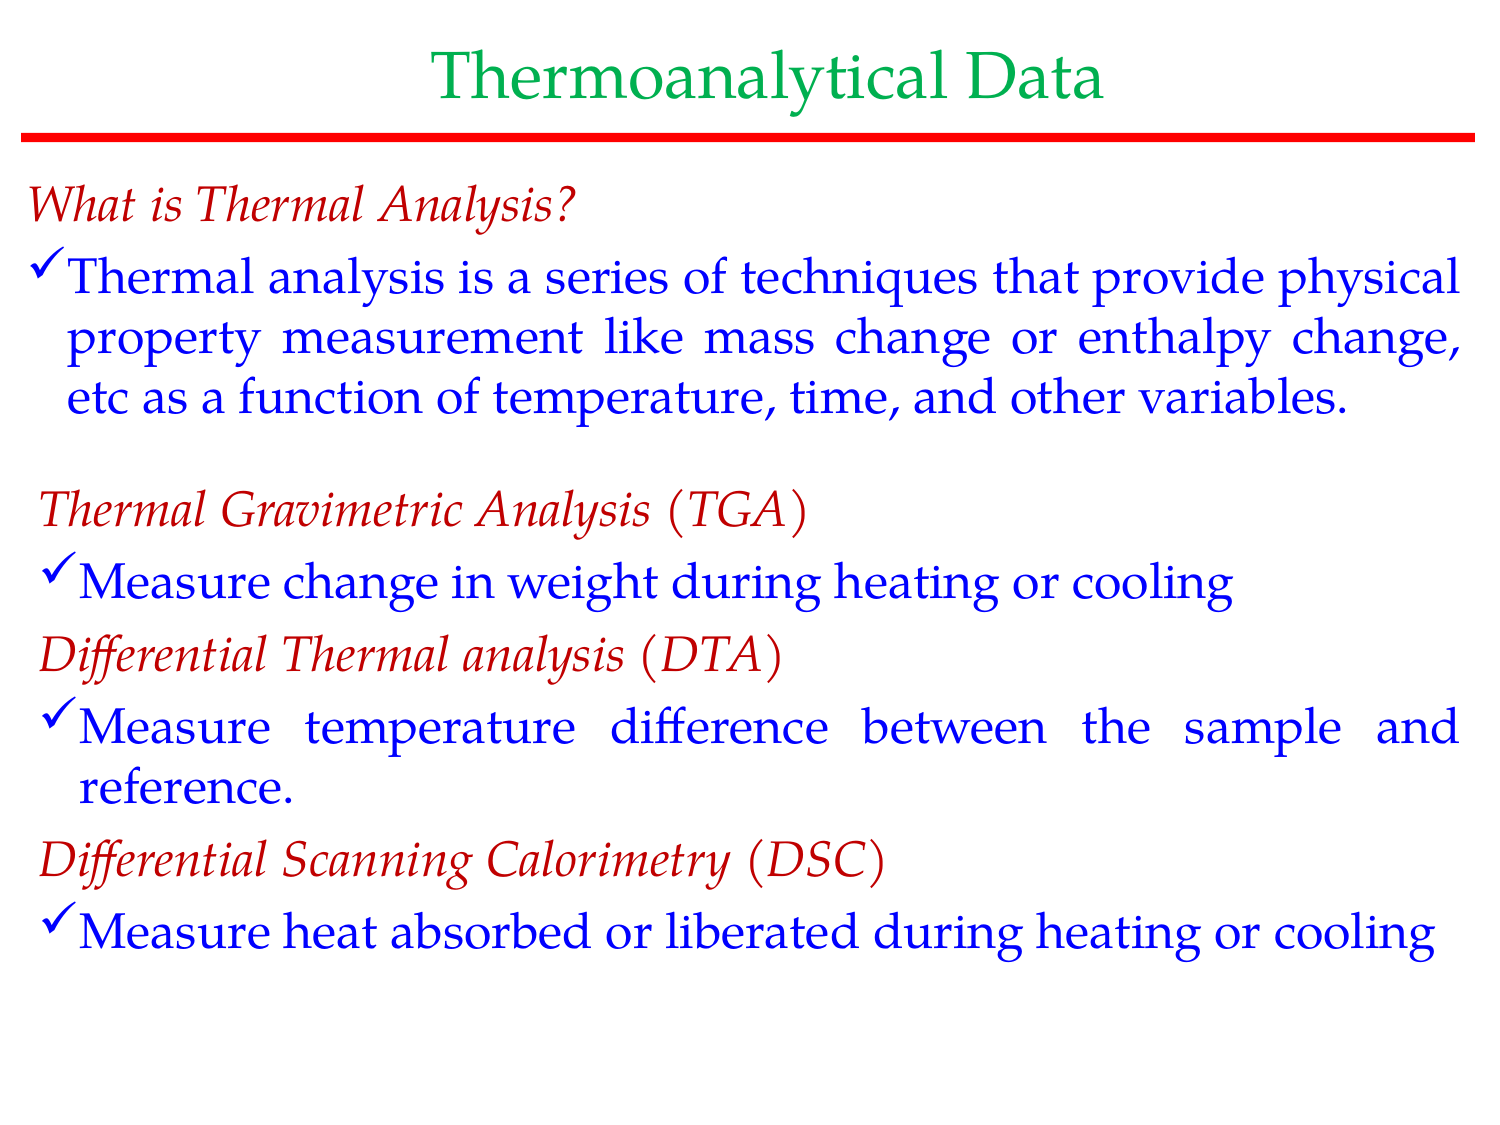

Thermoanalytical Data

What is Thermal Analysis?
Thermal analysis is a series of techniques that provide physical property measurement like mass change or enthalpy change, etc as a function of temperature, time, and other variables.
Thermal Gravimetric Analysis (TGA)
Measure change in weight during heating or cooling
Differential Thermal analysis (DTA)
Measure temperature difference between the sample and reference.
Differential Scanning Calorimetry (DSC)
Measure heat absorbed or liberated during heating or cooling